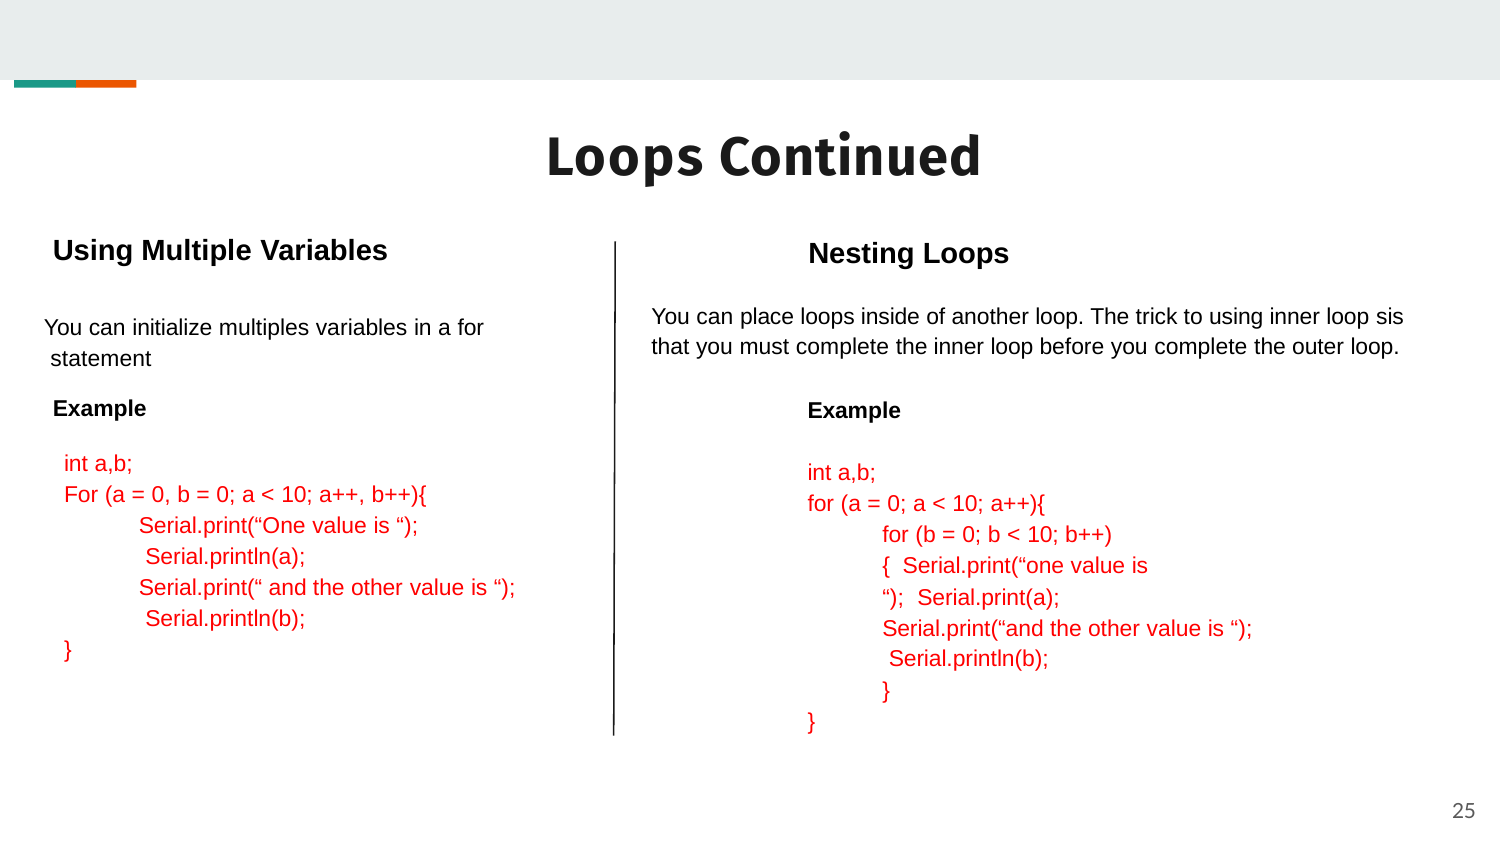

# Loops Continued
Using Multiple Variables
Nesting Loops

You can place loops inside of another loop. The trick to using inner loop sis  that you must complete the inner loop before you complete the outer loop.
You can initialize multiples variables in a for  statement
Example
Example
int a,b;
For (a = 0, b = 0; a < 10; a++, b++){
Serial.print(“One value is “);  Serial.println(a);
Serial.print(“ and the other value is “);  Serial.println(b);
}
int a,b;
for (a = 0; a < 10; a++){
for (b = 0; b < 10; b++){  Serial.print(“one value is “);  Serial.print(a);
Serial.print(“and the other value is “);  Serial.println(b);
}
}
25